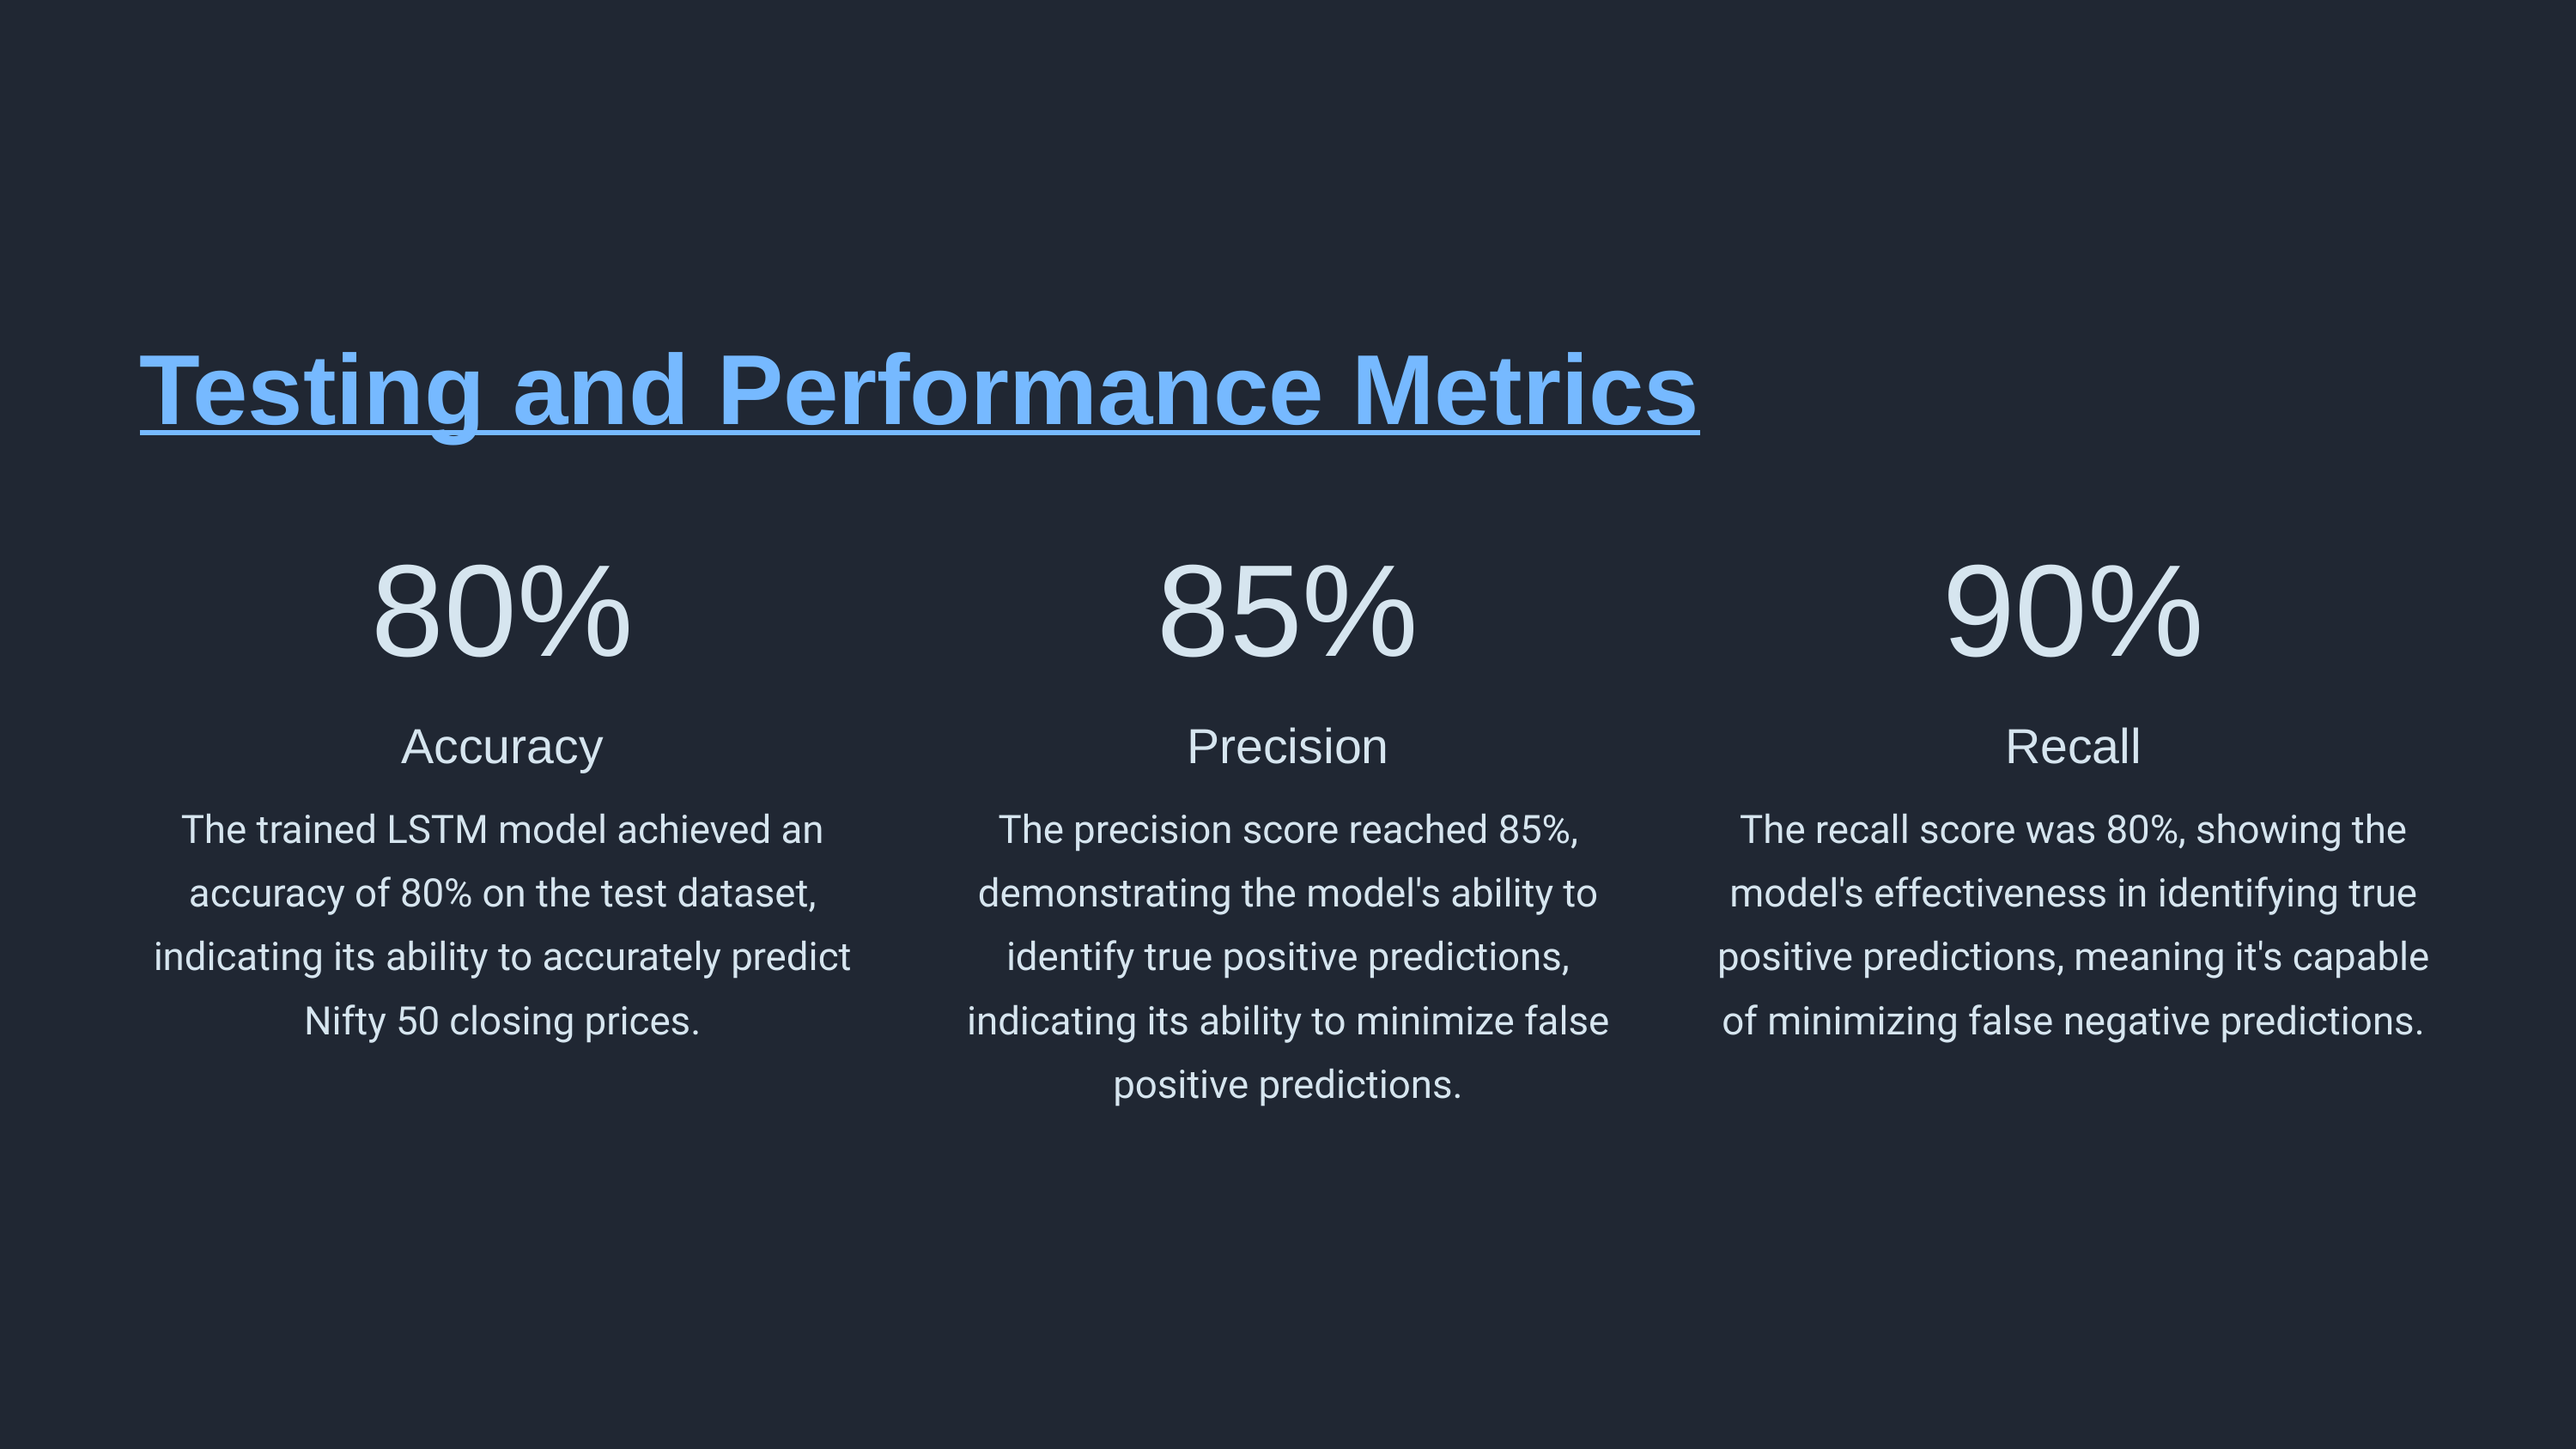

Testing and Performance Metrics
80%
85%
90%
Accuracy
Precision
Recall
The trained LSTM model achieved an accuracy of 80% on the test dataset, indicating its ability to accurately predict Nifty 50 closing prices.
The precision score reached 85%, demonstrating the model's ability to identify true positive predictions, indicating its ability to minimize false positive predictions.
The recall score was 80%, showing the model's effectiveness in identifying true positive predictions, meaning it's capable of minimizing false negative predictions.